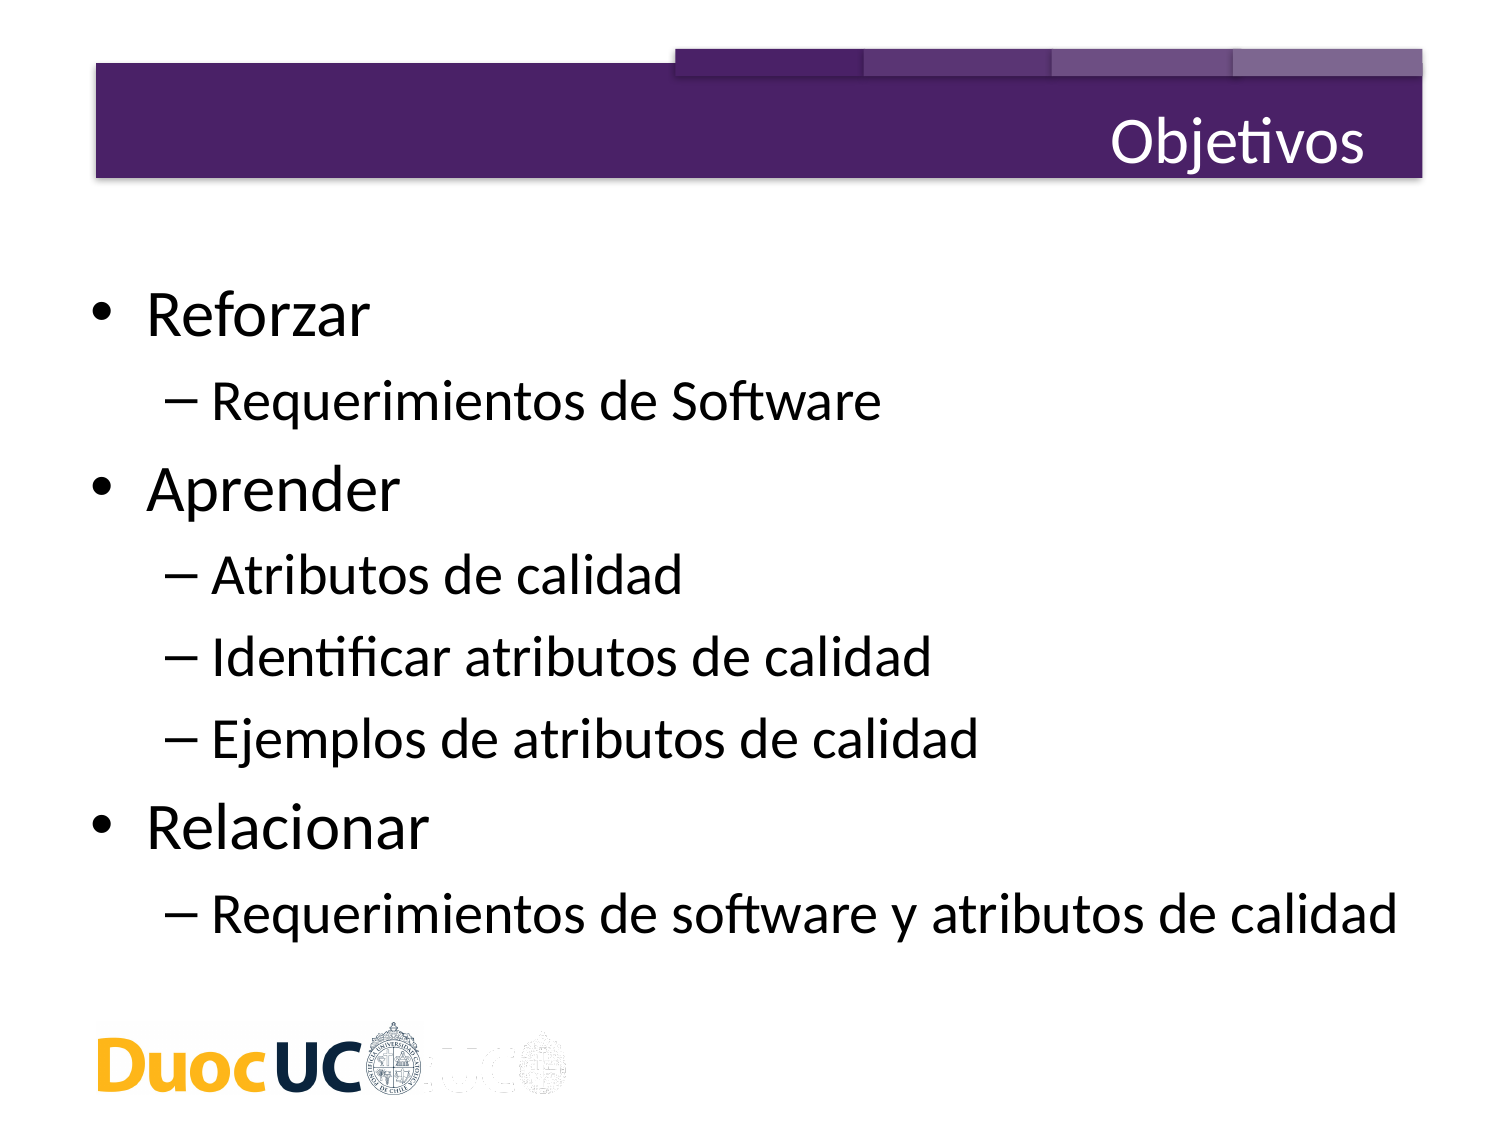

Objetivos
Reforzar
Requerimientos de Software
Aprender
Atributos de calidad
Identificar atributos de calidad
Ejemplos de atributos de calidad
Relacionar
Requerimientos de software y atributos de calidad